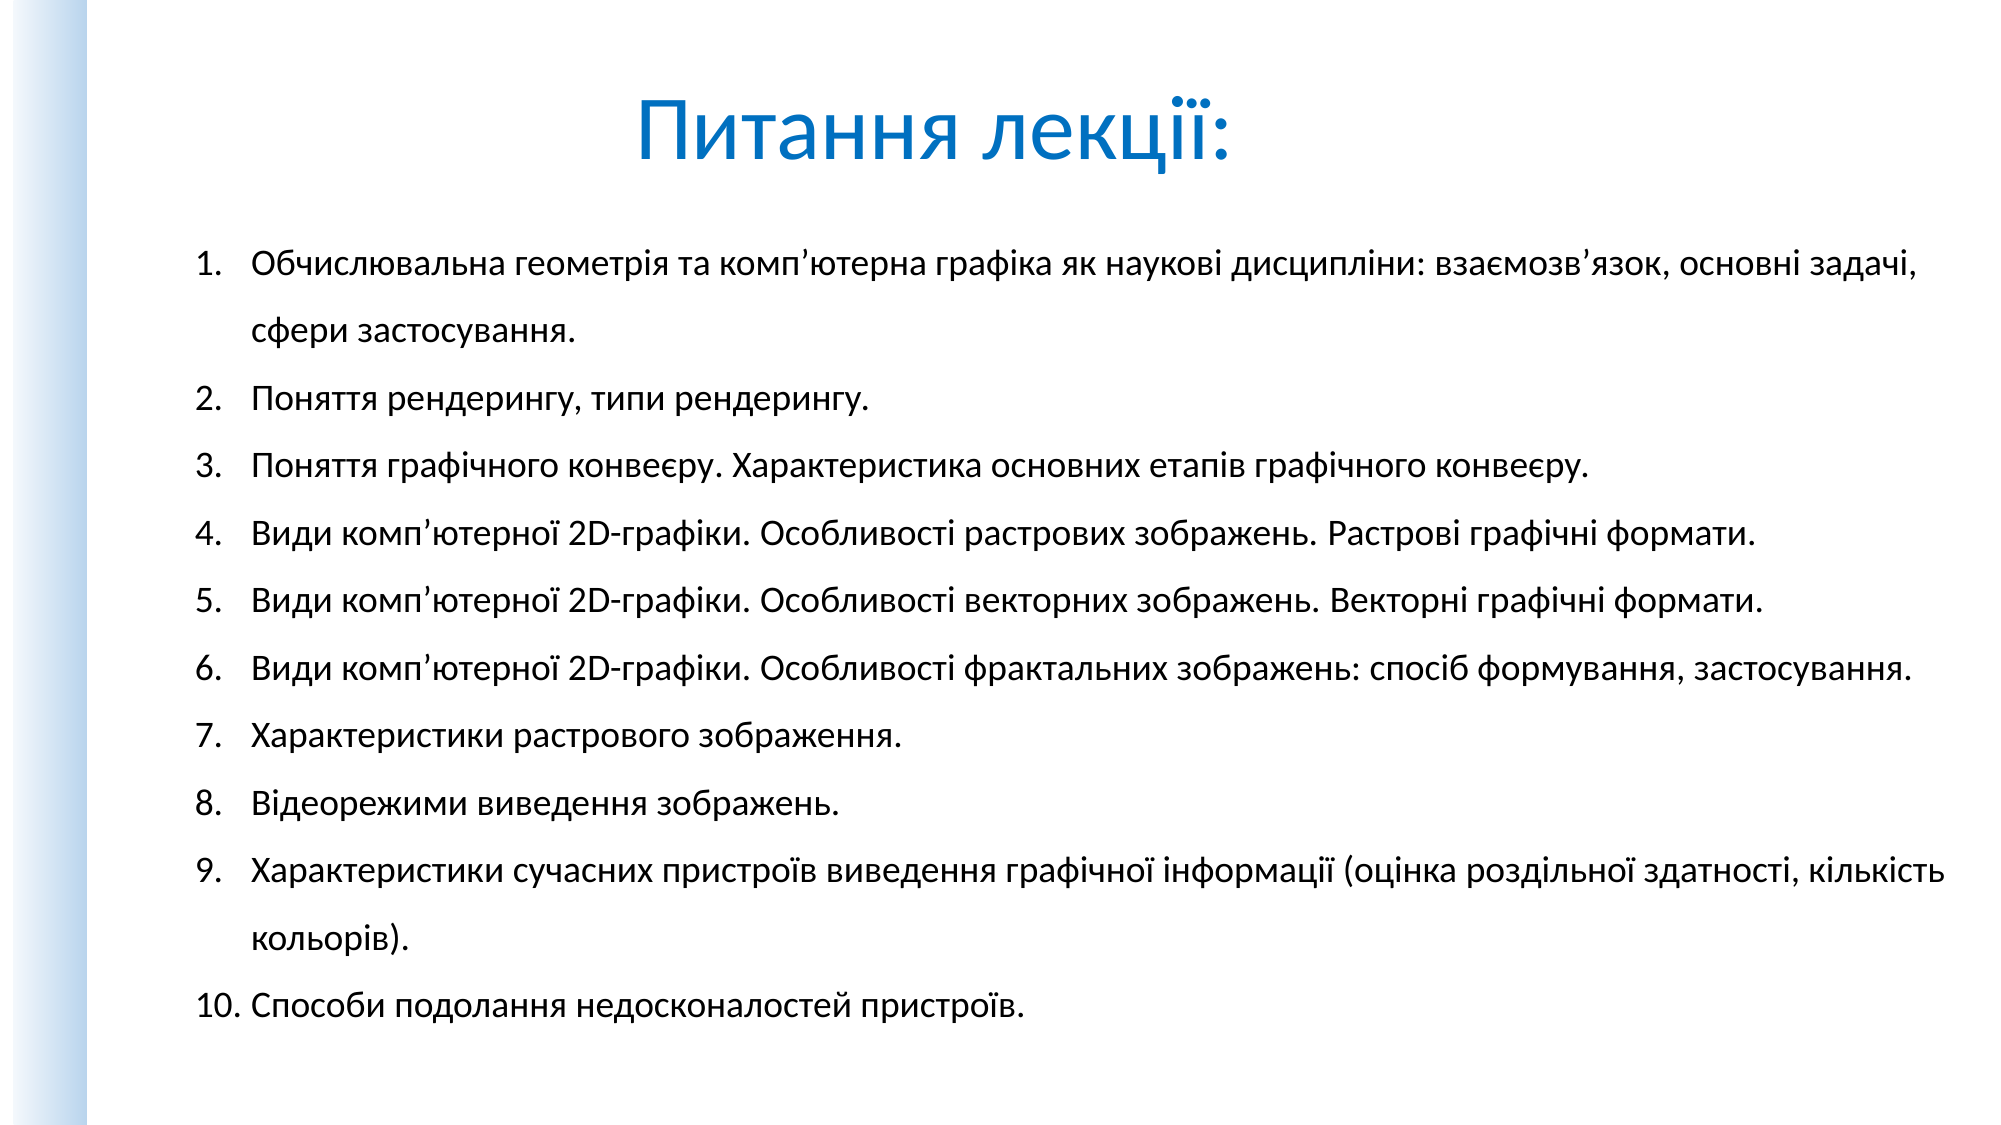

# Питання лекції:
Обчислювальна геометрія та комп’ютерна графіка як наукові дисципліни: взаємозв’язок, основні задачі, сфери застосування.
Поняття рендерингу, типи рендерингу.
Поняття графічного конвеєру. Характеристика основних етапів графічного конвеєру.
Види комп’ютерної 2D-графіки. Особливості растрових зображень. Растрові графічні формати.
Види комп’ютерної 2D-графіки. Особливості векторних зображень. Векторні графічні формати.
Види комп’ютерної 2D-графіки. Особливості фрактальних зображень: спосіб формування, застосування.
Характеристики растрового зображення.
Відеорежими виведення зображень.
Характеристики сучасних пристроїв виведення графічної інформації (оцінка роздільної здатності, кількість кольорів).
Способи подолання недосконалостей пристроїв.